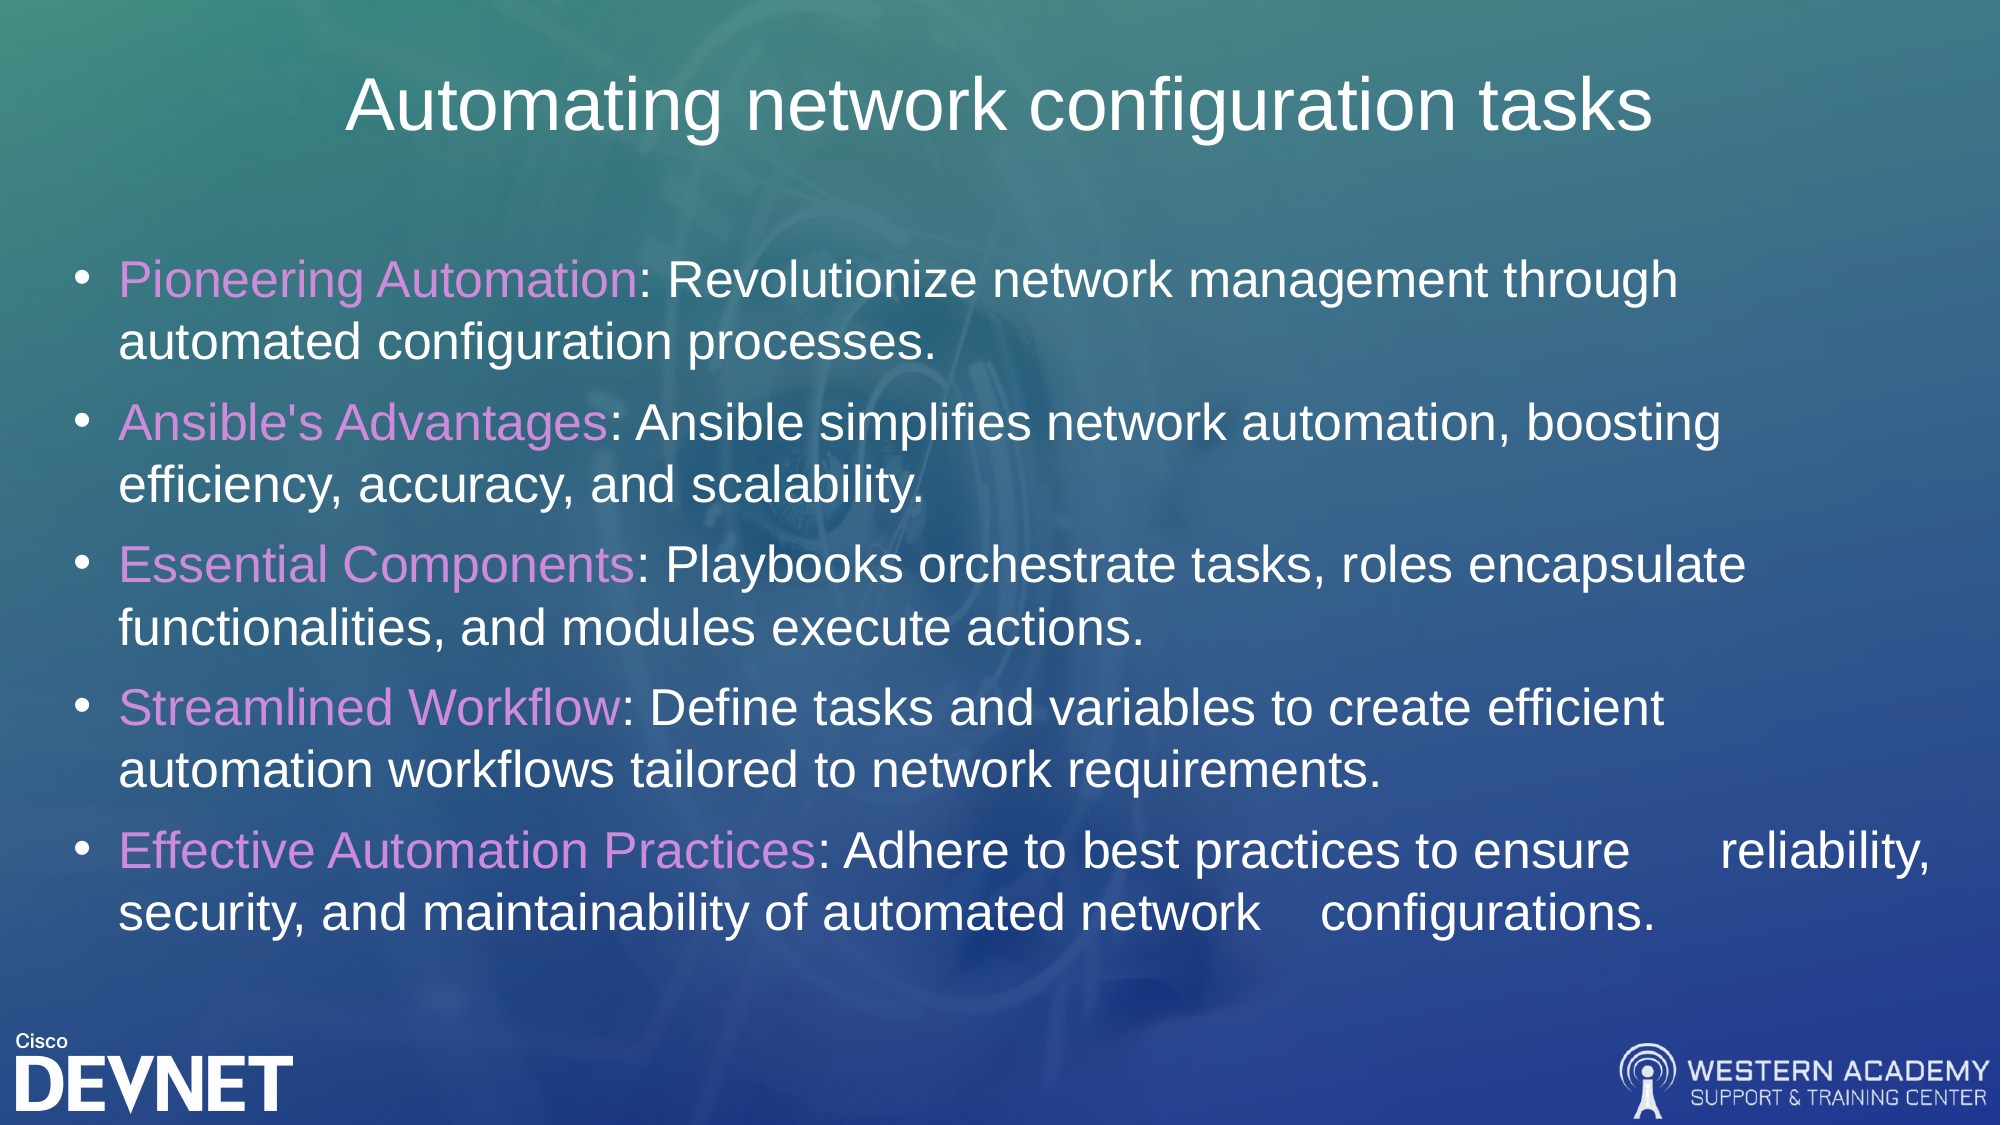

# Automating network configuration tasks
Pioneering Automation: Revolutionize network management through 	automated configuration processes.
Ansible's Advantages: Ansible simplifies network automation, boosting 	efficiency, accuracy, and scalability.
Essential Components: Playbooks orchestrate tasks, roles encapsulate 	functionalities, and modules execute actions.
Streamlined Workflow: Define tasks and variables to create efficient 	automation workflows tailored to network requirements.
Effective Automation Practices: Adhere to best practices to ensure 	reliability, security, and maintainability of automated network 	configurations.